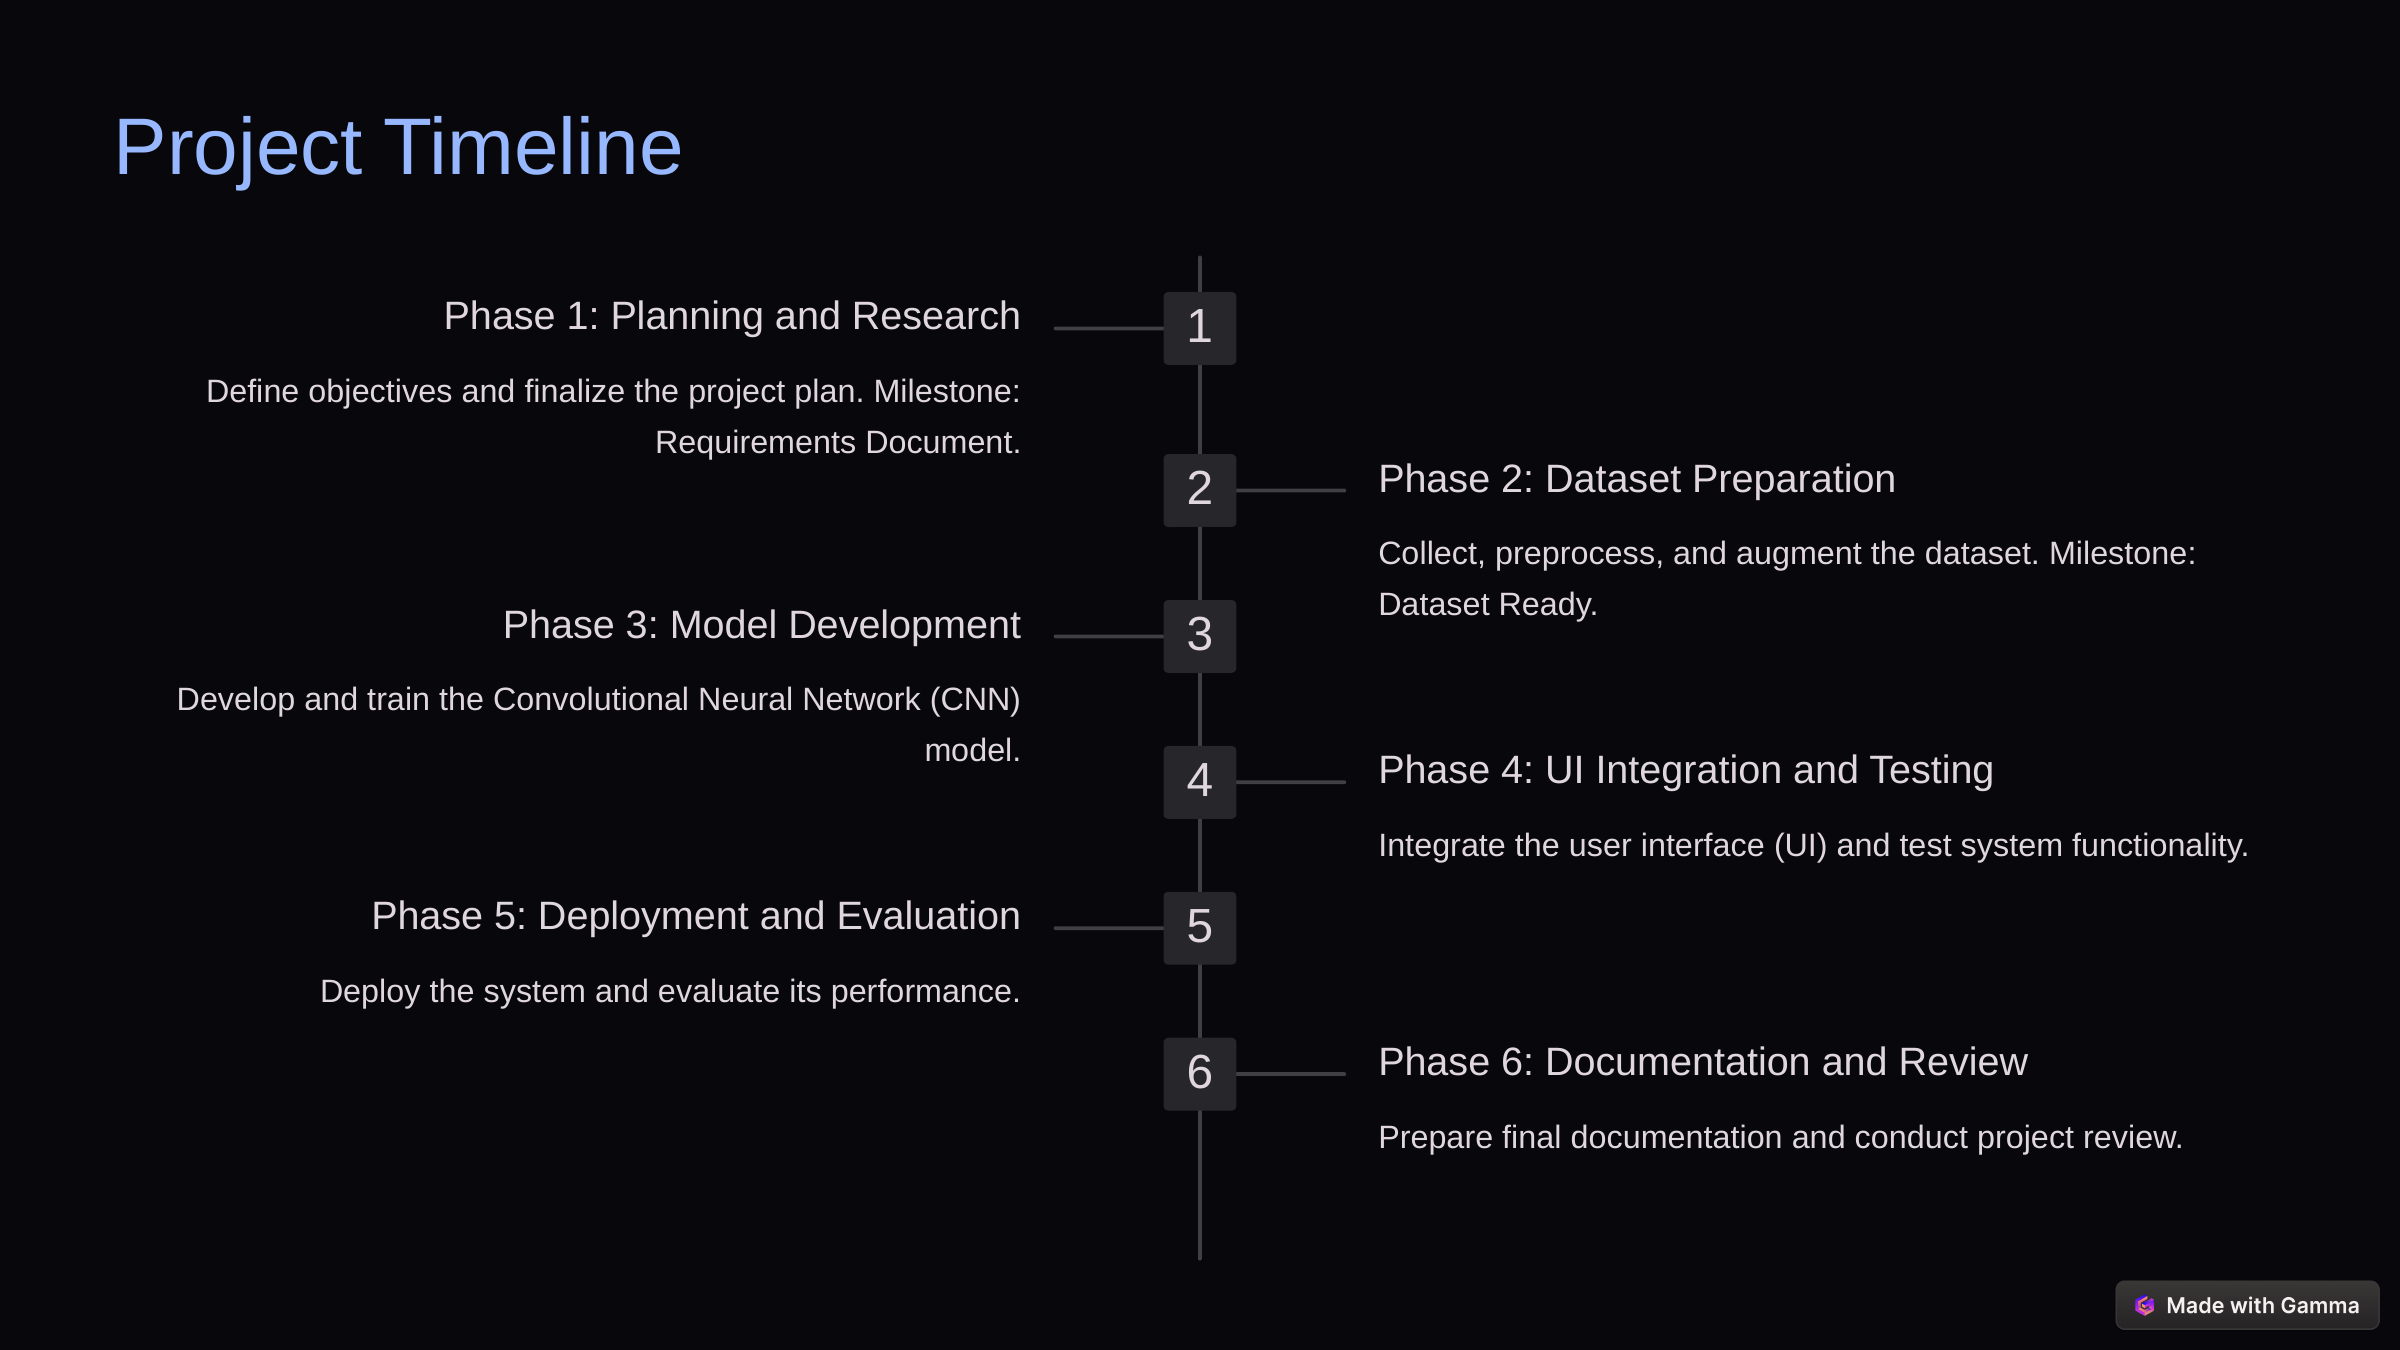

Project Timeline

Phase 1: Planning and Research

1

Define objectives and finalize the project plan. Milestone: Requirements Document.
Phase 2: Dataset Preparation

2

Collect, preprocess, and augment the dataset. Milestone: Dataset Ready.
Phase 3: Model Development

3

Develop and train the Convolutional Neural Network (CNN) model.
Phase 4: UI Integration and Testing

4

Integrate the user interface (UI) and test system functionality.
Phase 5: Deployment and Evaluation

5

Deploy the system and evaluate its performance.
Phase 6: Documentation and Review

6

Prepare final documentation and conduct project review.